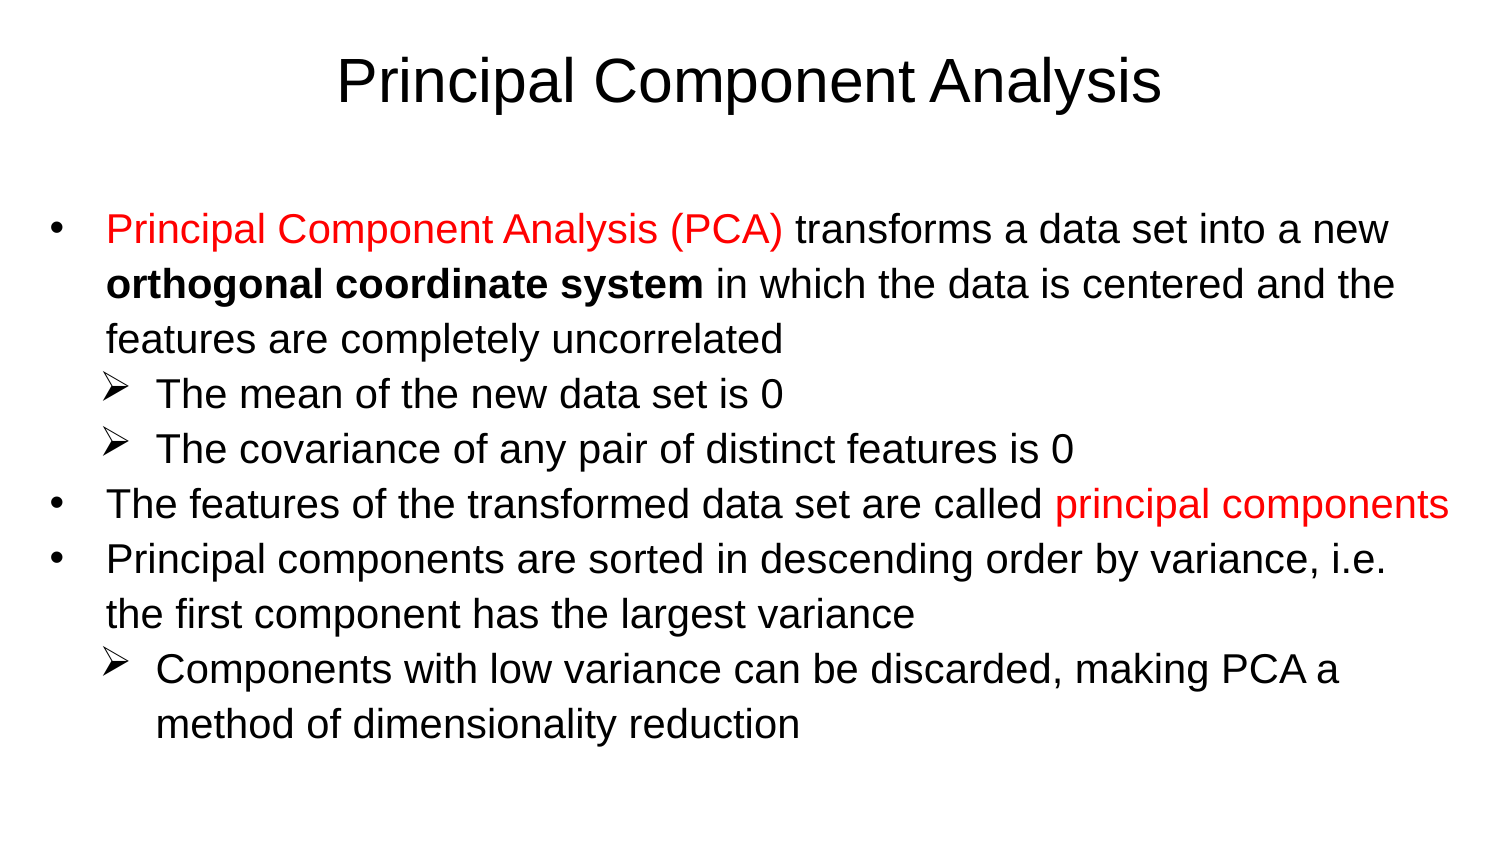

Principal Component Analysis
Principal Component Analysis (PCA) transforms a data set into a new orthogonal coordinate system in which the data is centered and the features are completely uncorrelated
The mean of the new data set is 0
The covariance of any pair of distinct features is 0
The features of the transformed data set are called principal components
Principal components are sorted in descending order by variance, i.e. the first component has the largest variance
Components with low variance can be discarded, making PCA a method of dimensionality reduction